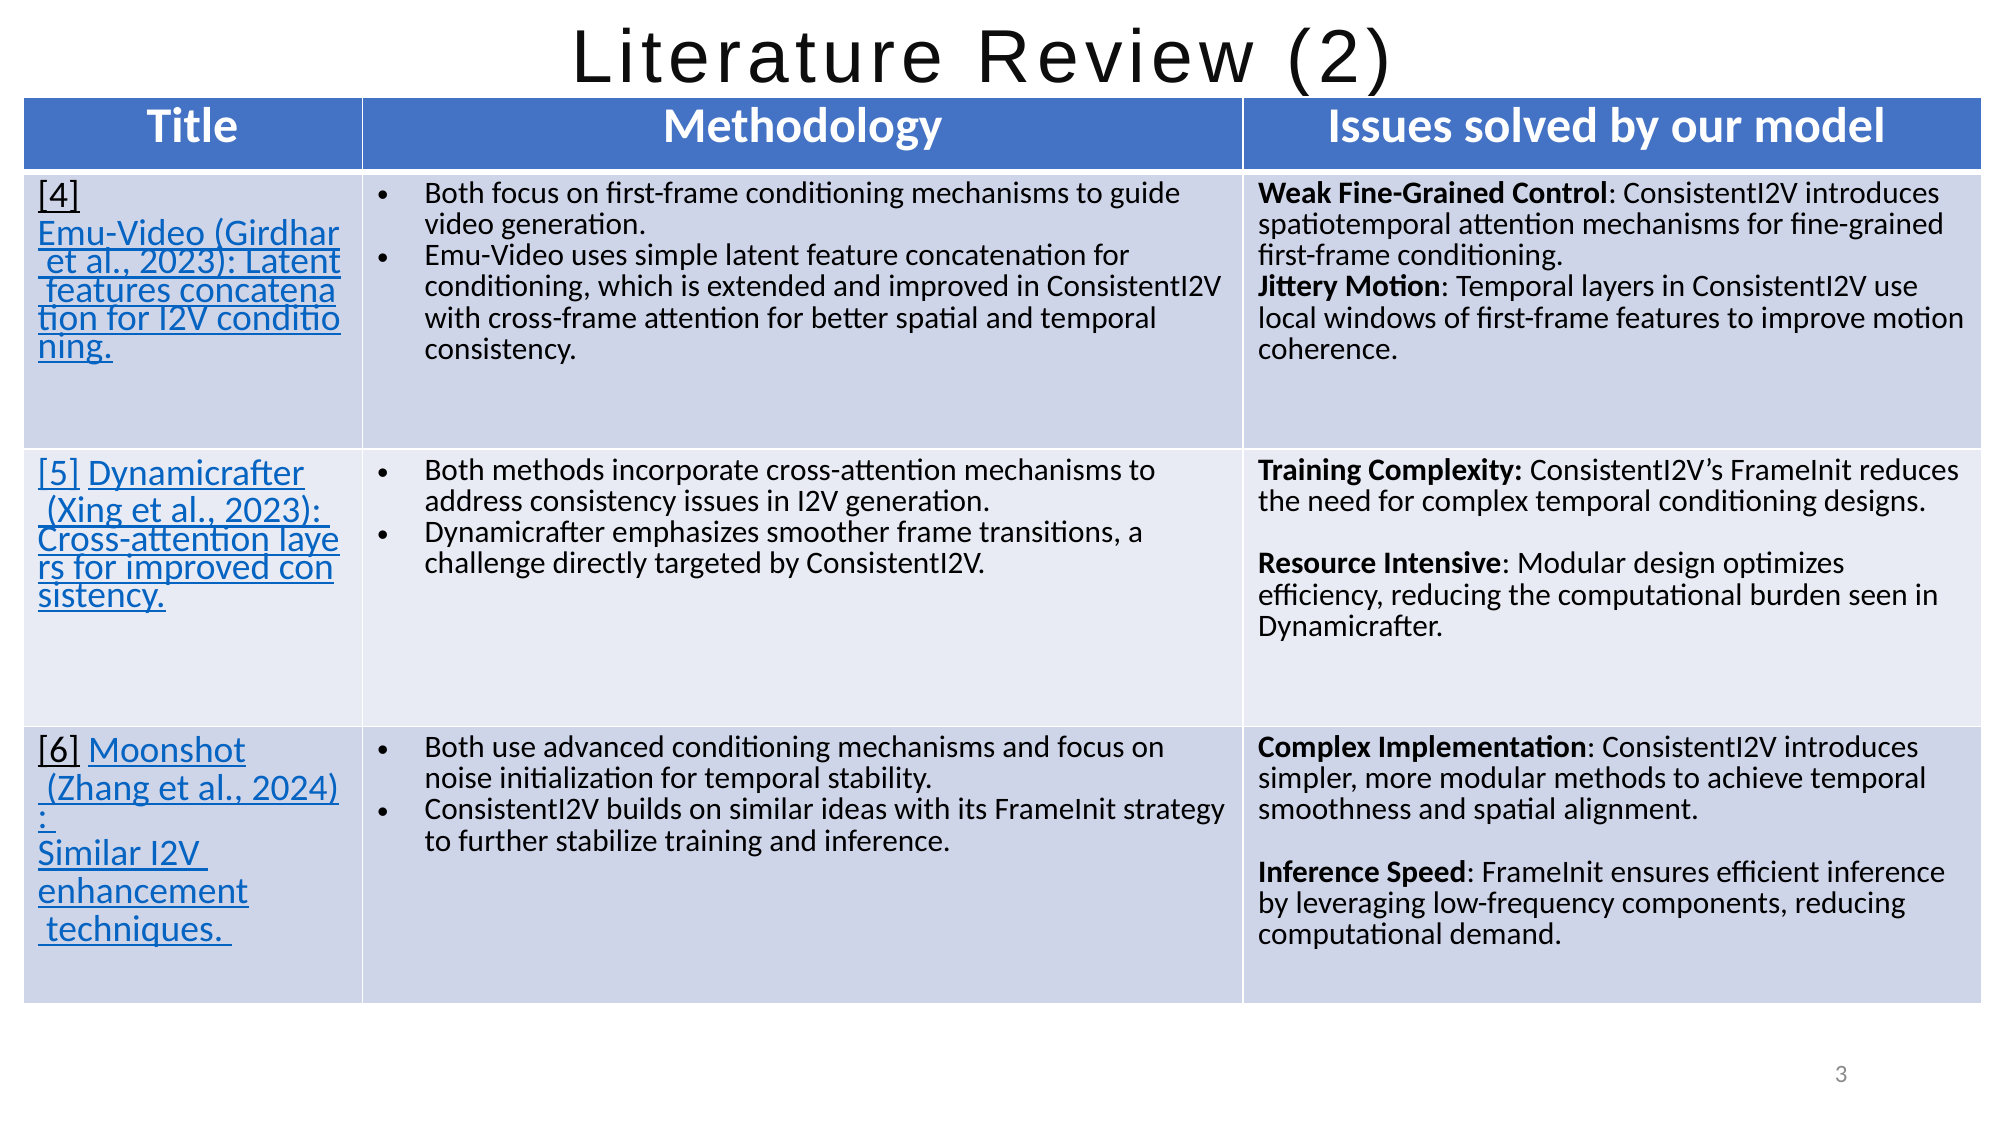

Literature Review (2)
| Title | Methodology | Issues solved by our model |
| --- | --- | --- |
| [4] Emu-Video (Girdhar et al., 2023): Latent features concatenation for I2V conditioning. | Both focus on first-frame conditioning mechanisms to guide video generation. Emu-Video uses simple latent feature concatenation for conditioning, which is extended and improved in ConsistentI2V with cross-frame attention for better spatial and temporal consistency. | Weak Fine-Grained Control: ConsistentI2V introduces spatiotemporal attention mechanisms for fine-grained first-frame conditioning. Jittery Motion: Temporal layers in ConsistentI2V use local windows of first-frame features to improve motion coherence. |
| [5] Dynamicrafter (Xing et al., 2023): Cross-attention layers for improved consistency. | Both methods incorporate cross-attention mechanisms to address consistency issues in I2V generation. Dynamicrafter emphasizes smoother frame transitions, a challenge directly targeted by ConsistentI2V. | Training Complexity: ConsistentI2V’s FrameInit reduces the need for complex temporal conditioning designs. Resource Intensive: Modular design optimizes efficiency, reducing the computational burden seen in Dynamicrafter. |
| [6] Moonshot (Zhang et al., 2024): Similar I2V enhancement techniques. | Both use advanced conditioning mechanisms and focus on noise initialization for temporal stability. ConsistentI2V builds on similar ideas with its FrameInit strategy to further stabilize training and inference. | Complex Implementation: ConsistentI2V introduces simpler, more modular methods to achieve temporal smoothness and spatial alignment. Inference Speed: FrameInit ensures efficient inference by leveraging low-frequency components, reducing computational demand. |
3